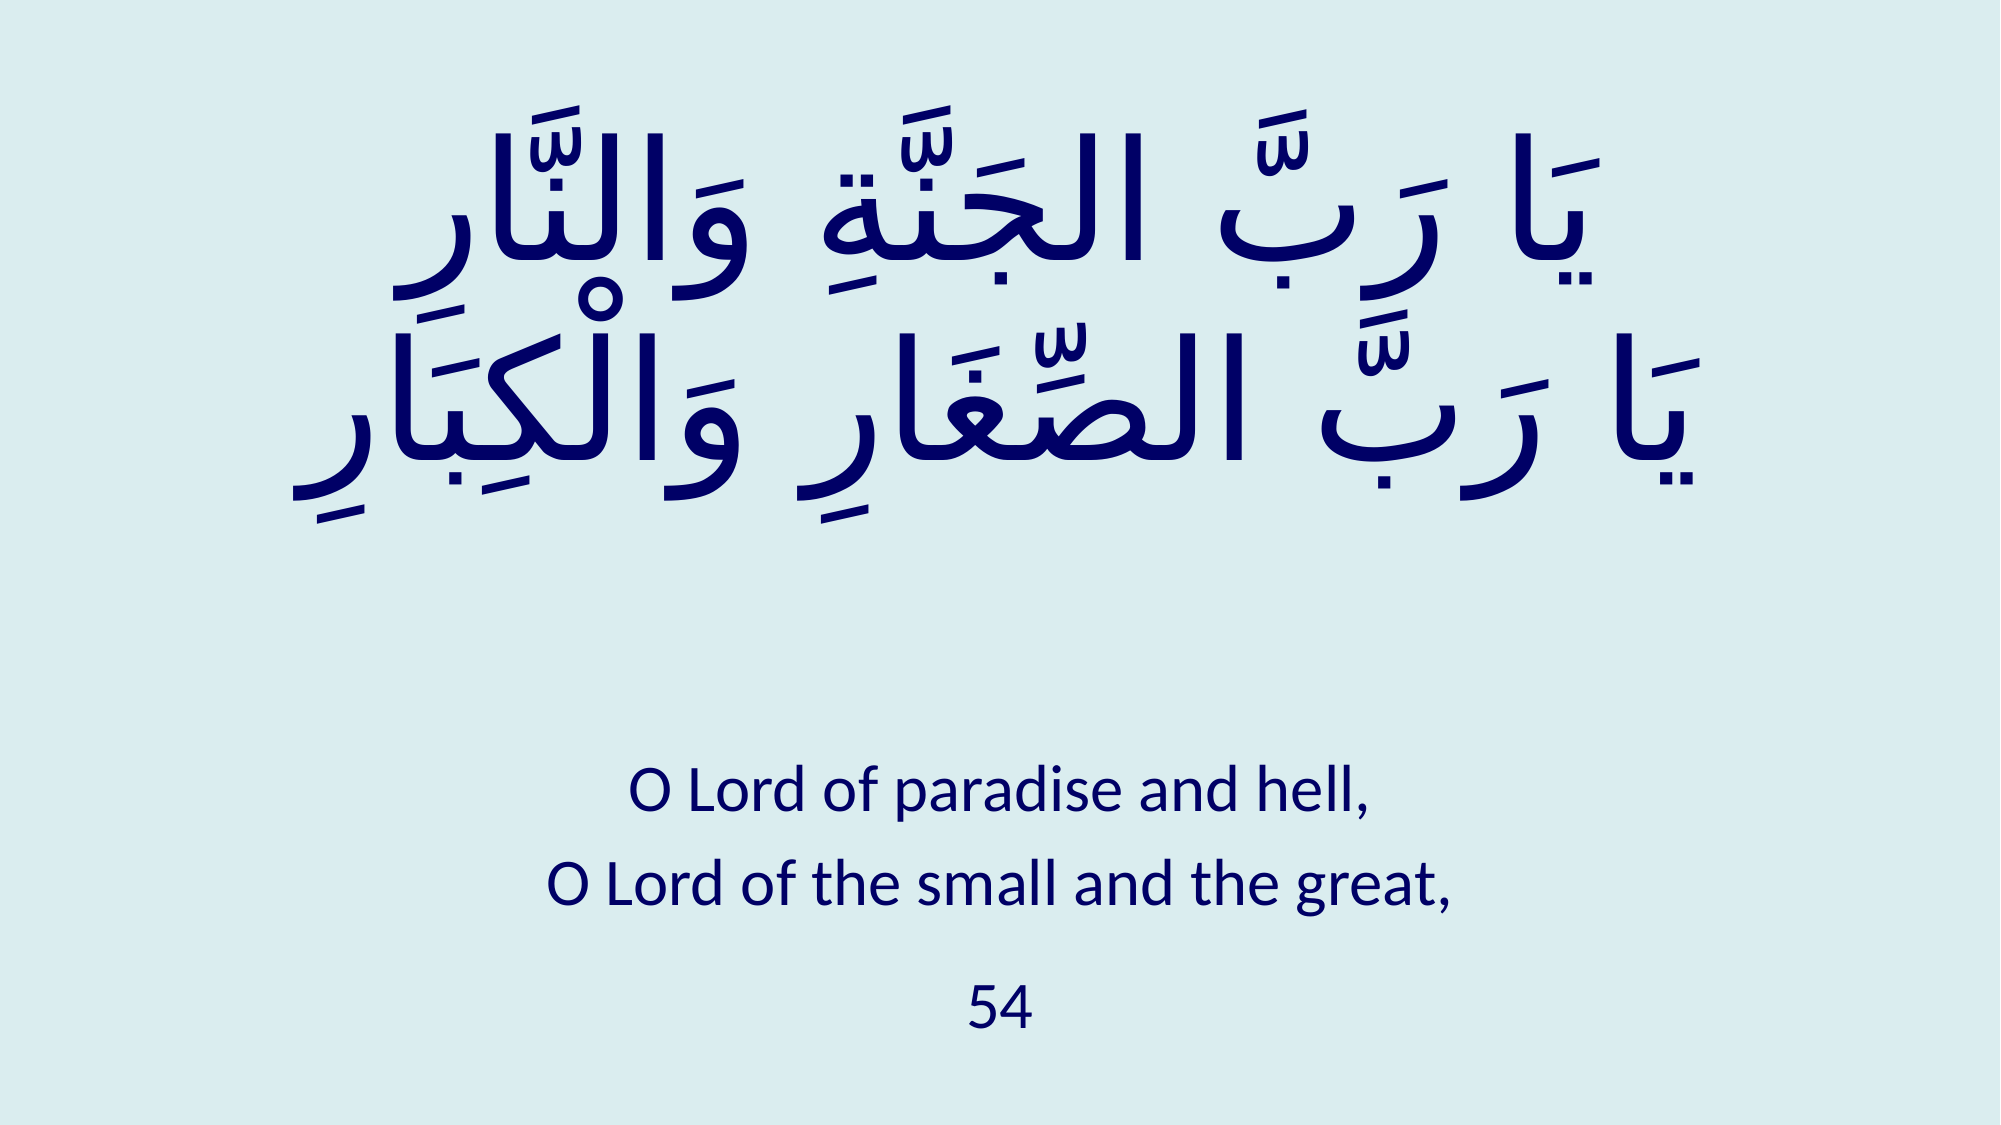

# يَا رَبَّ الجَنَّةِ وَالنَّارِ يَا رَبَّ الصِّغَارِ وَالْكِبَارِ
O Lord of paradise and hell,
O Lord of the small and the great,
54